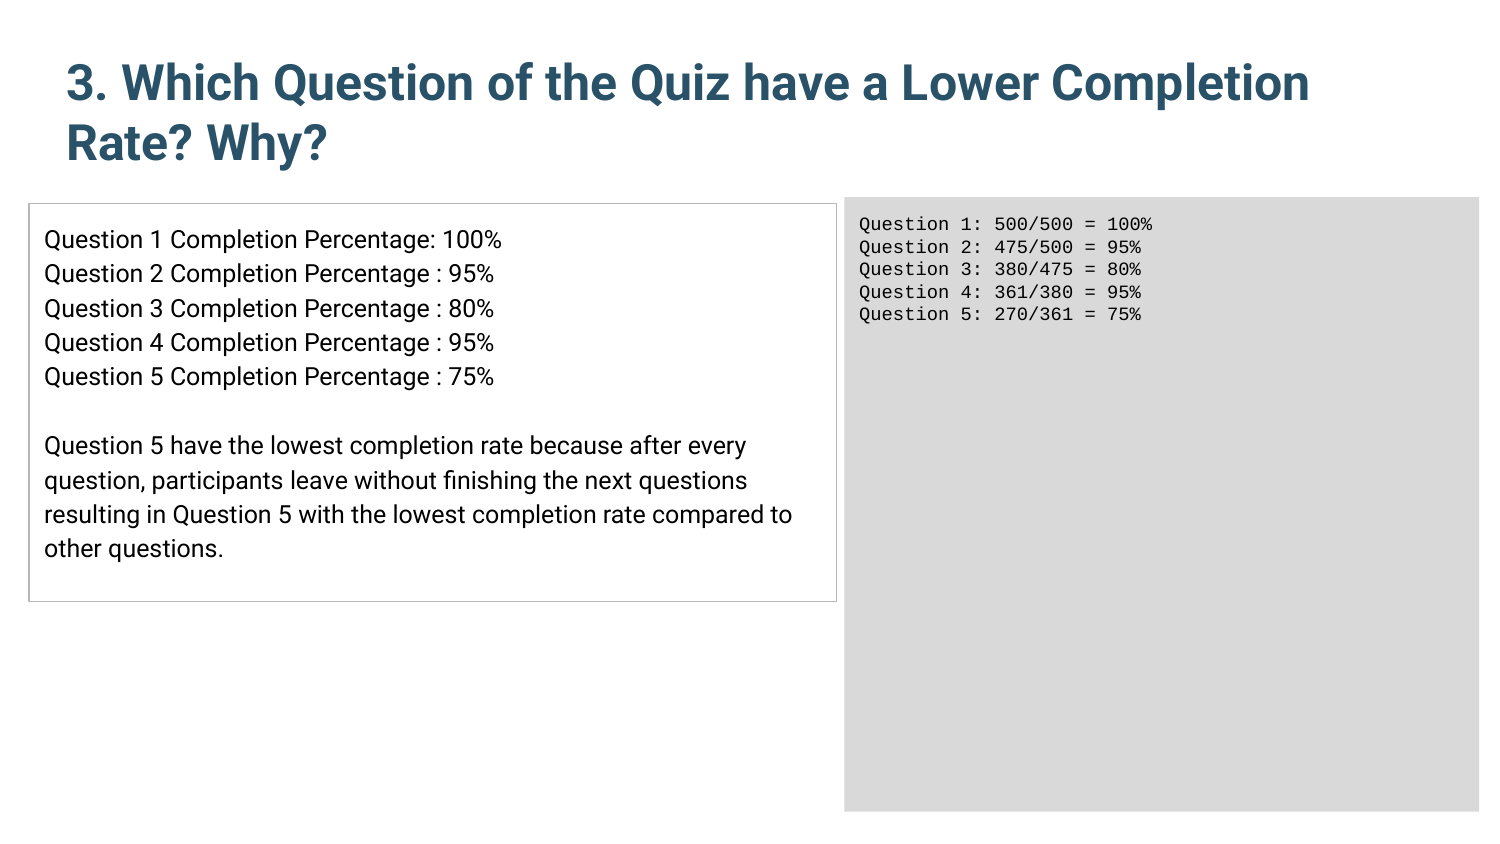

3. Which Question of the Quiz have a Lower Completion Rate? Why?
Question 1: 500/500 = 100%
Question 2: 475/500 = 95%
Question 3: 380/475 = 80%
Question 4: 361/380 = 95%
Question 5: 270/361 = 75%
Question 1 Completion Percentage: 100%
Question 2 Completion Percentage : 95%
Question 3 Completion Percentage : 80%
Question 4 Completion Percentage : 95%
Question 5 Completion Percentage : 75%

Question 5 have the lowest completion rate because after every question, participants leave without finishing the next questions resulting in Question 5 with the lowest completion rate compared to other questions.